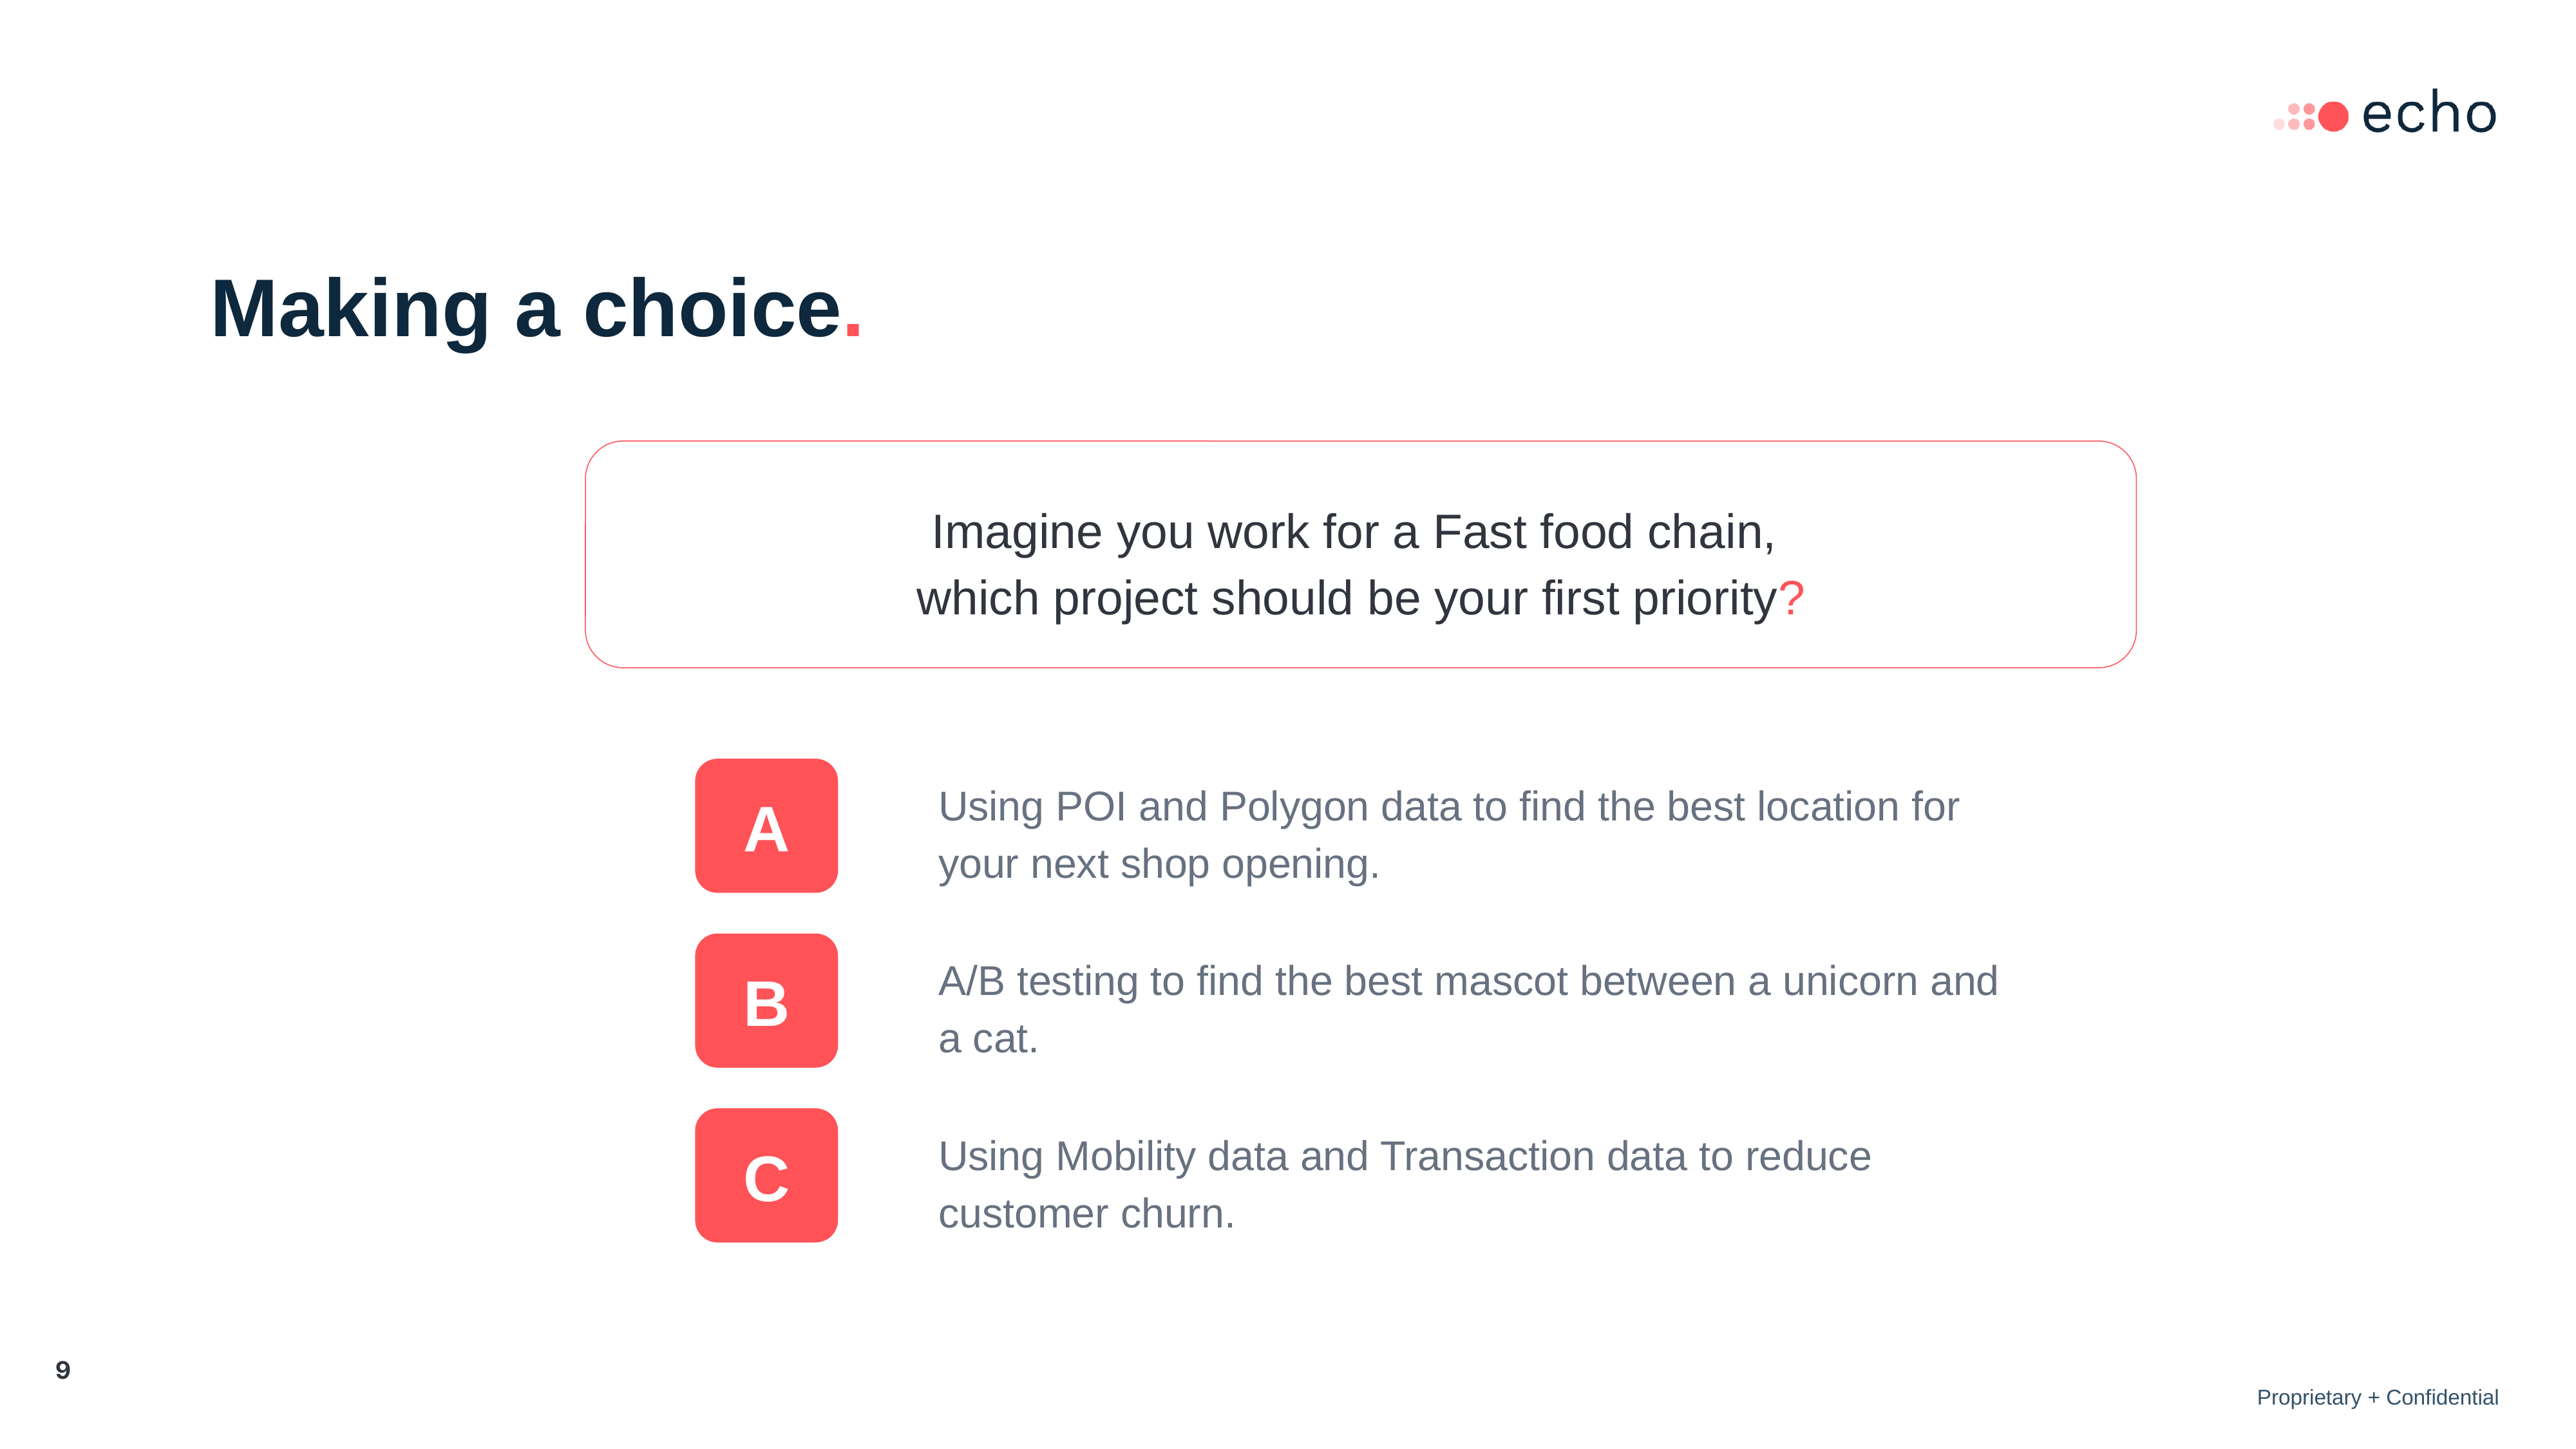

Making a choice.

Imagine you work for a Fast food chain,
which project should be your first priority?
A
Using POI and Polygon data to find the best location for your next shop opening.
B
A/B testing to find the best mascot between a unicorn and a cat.
C
Using Mobility data and Transaction data to reduce customer churn.
9